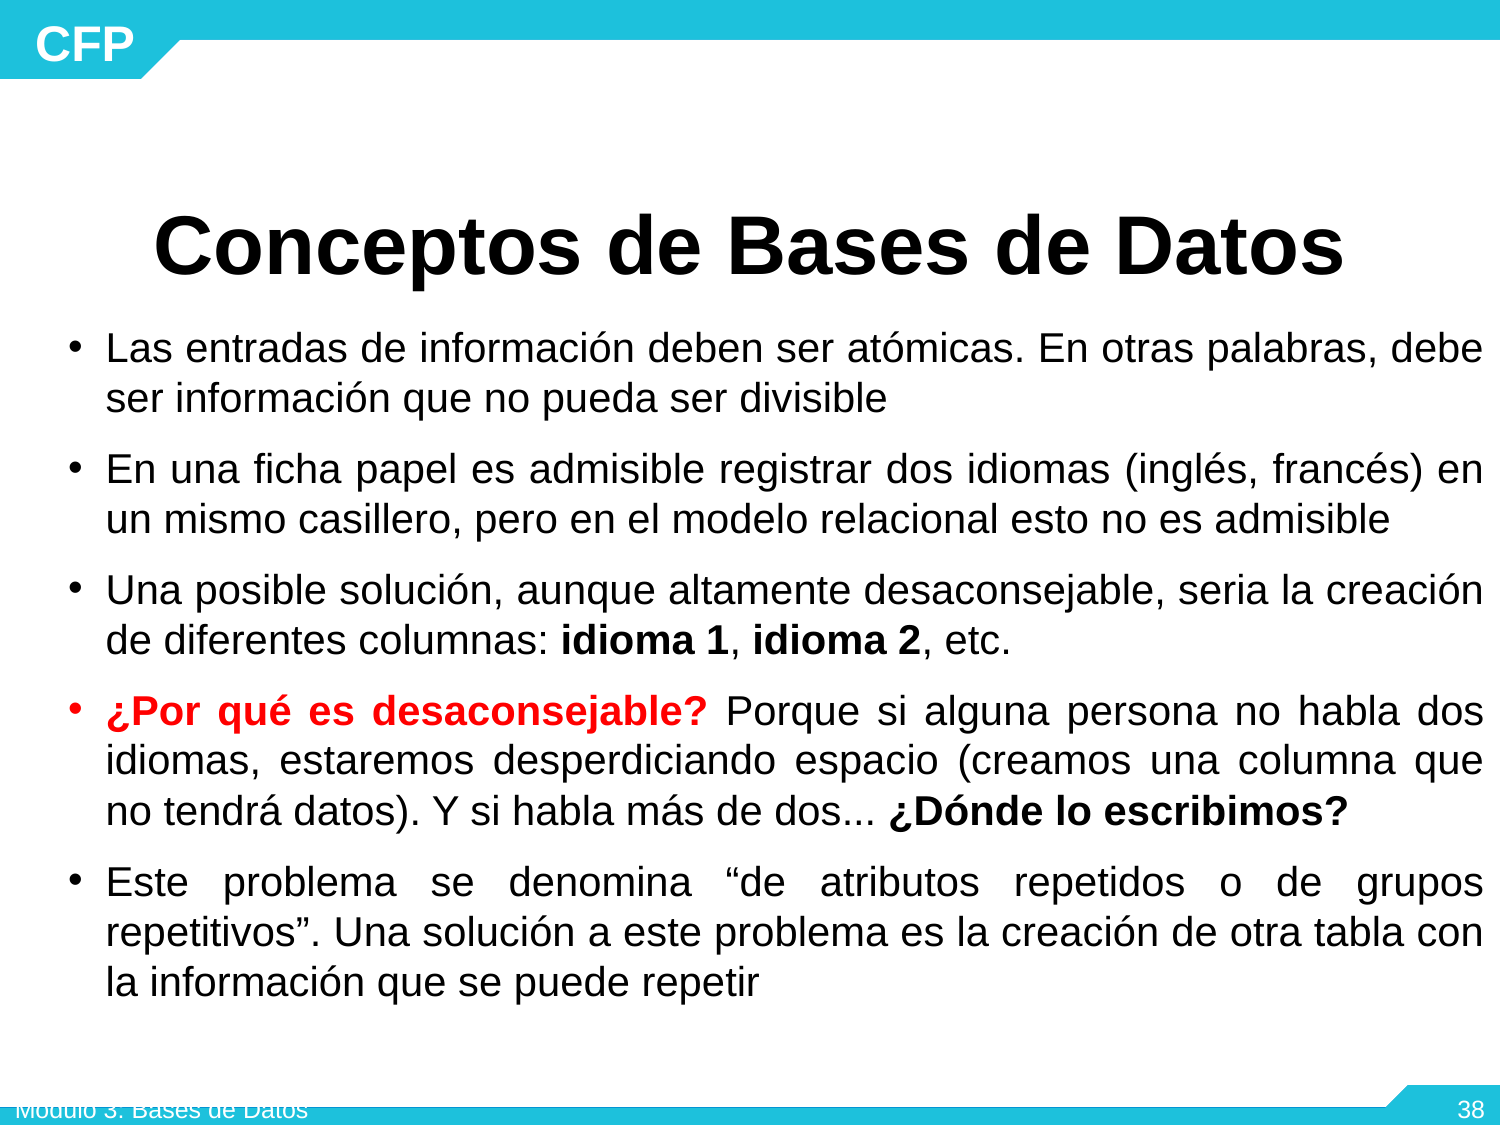

Conceptos de Bases de Datos
Las entradas de información deben ser atómicas. En otras palabras, debe ser información que no pueda ser divisible
En una ficha papel es admisible registrar dos idiomas (inglés, francés) en un mismo casillero, pero en el modelo relacional esto no es admisible
Una posible solución, aunque altamente desaconsejable, seria la creación de diferentes columnas: idioma 1, idioma 2, etc.
¿Por qué es desaconsejable? Porque si alguna persona no habla dos idiomas, estaremos desperdiciando espacio (creamos una columna que no tendrá datos). Y si habla más de dos... ¿Dónde lo escribimos?
Este problema se denomina “de atributos repetidos o de grupos repetitivos”. Una solución a este problema es la creación de otra tabla con la información que se puede repetir
Módulo 3: Bases de Datos
38